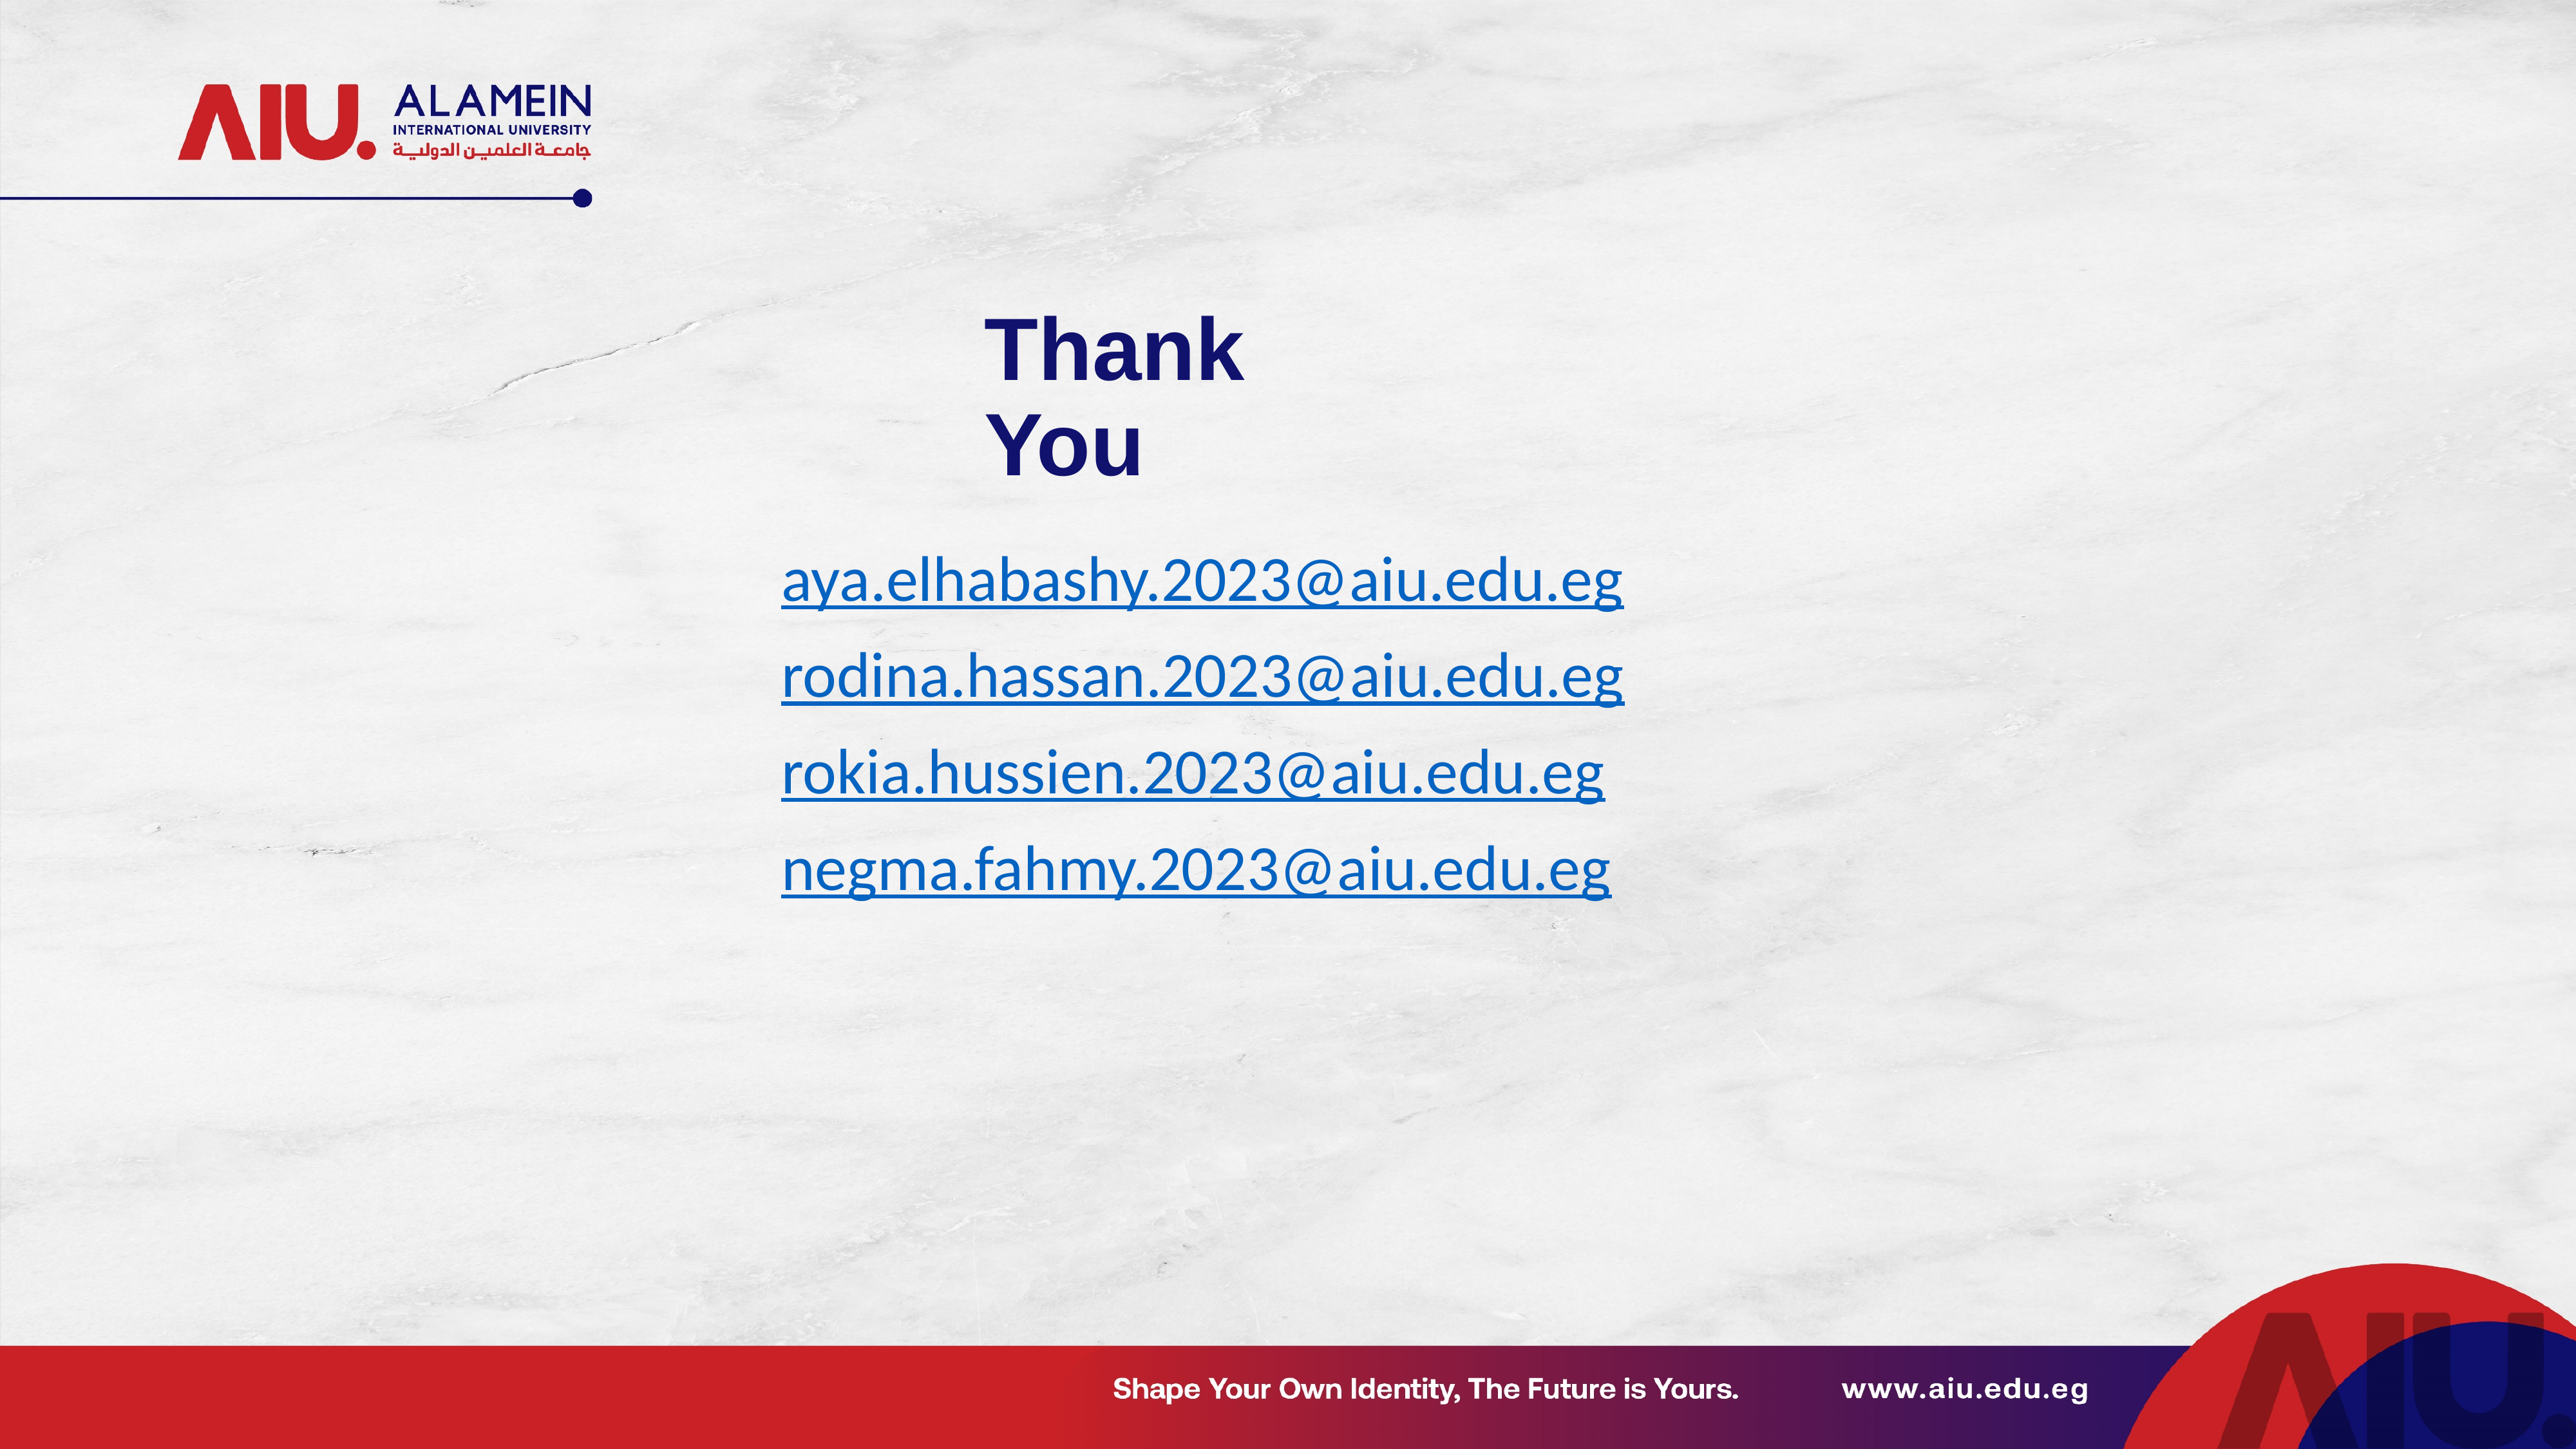

# Thank You
aya.elhabashy.2023@aiu.edu.eg
rodina.hassan.2023@aiu.edu.eg
rokia.hussien.2023@aiu.edu.eg
negma.fahmy.2023@aiu.edu.eg